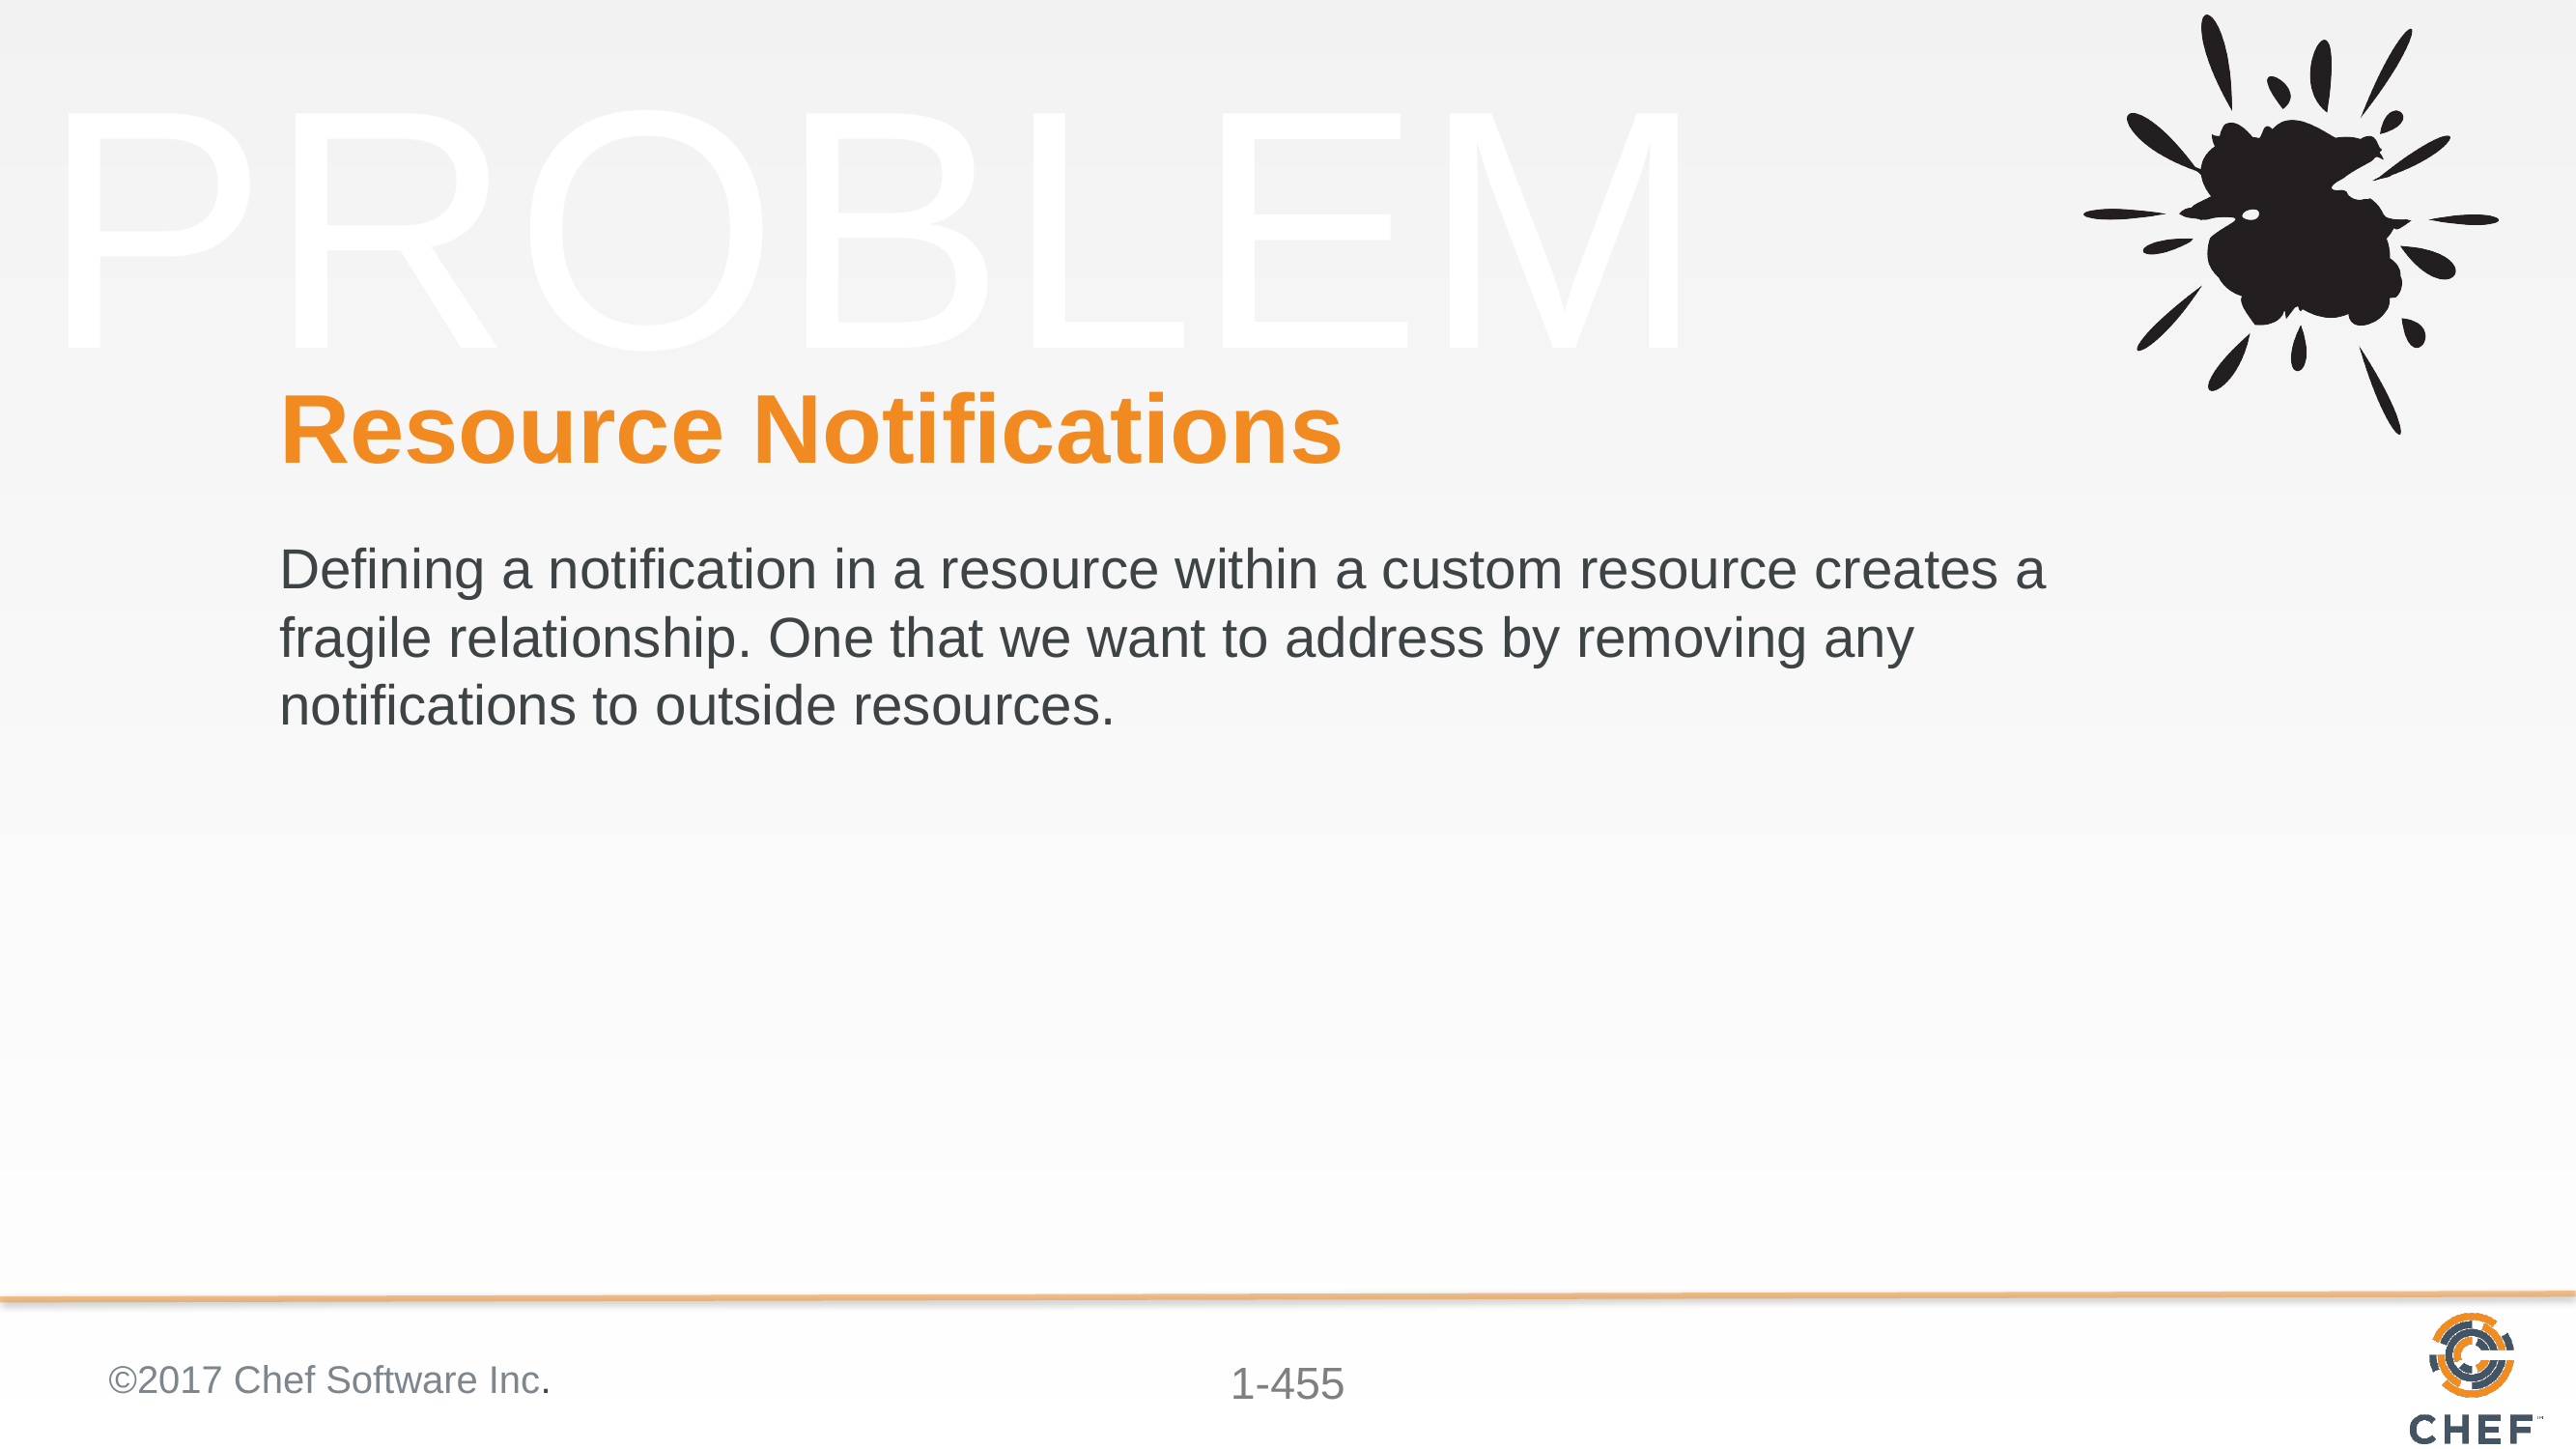

# Resource Notifications
Defining a notification in a resource within a custom resource creates a fragile relationship. One that we want to address by removing any notifications to outside resources.